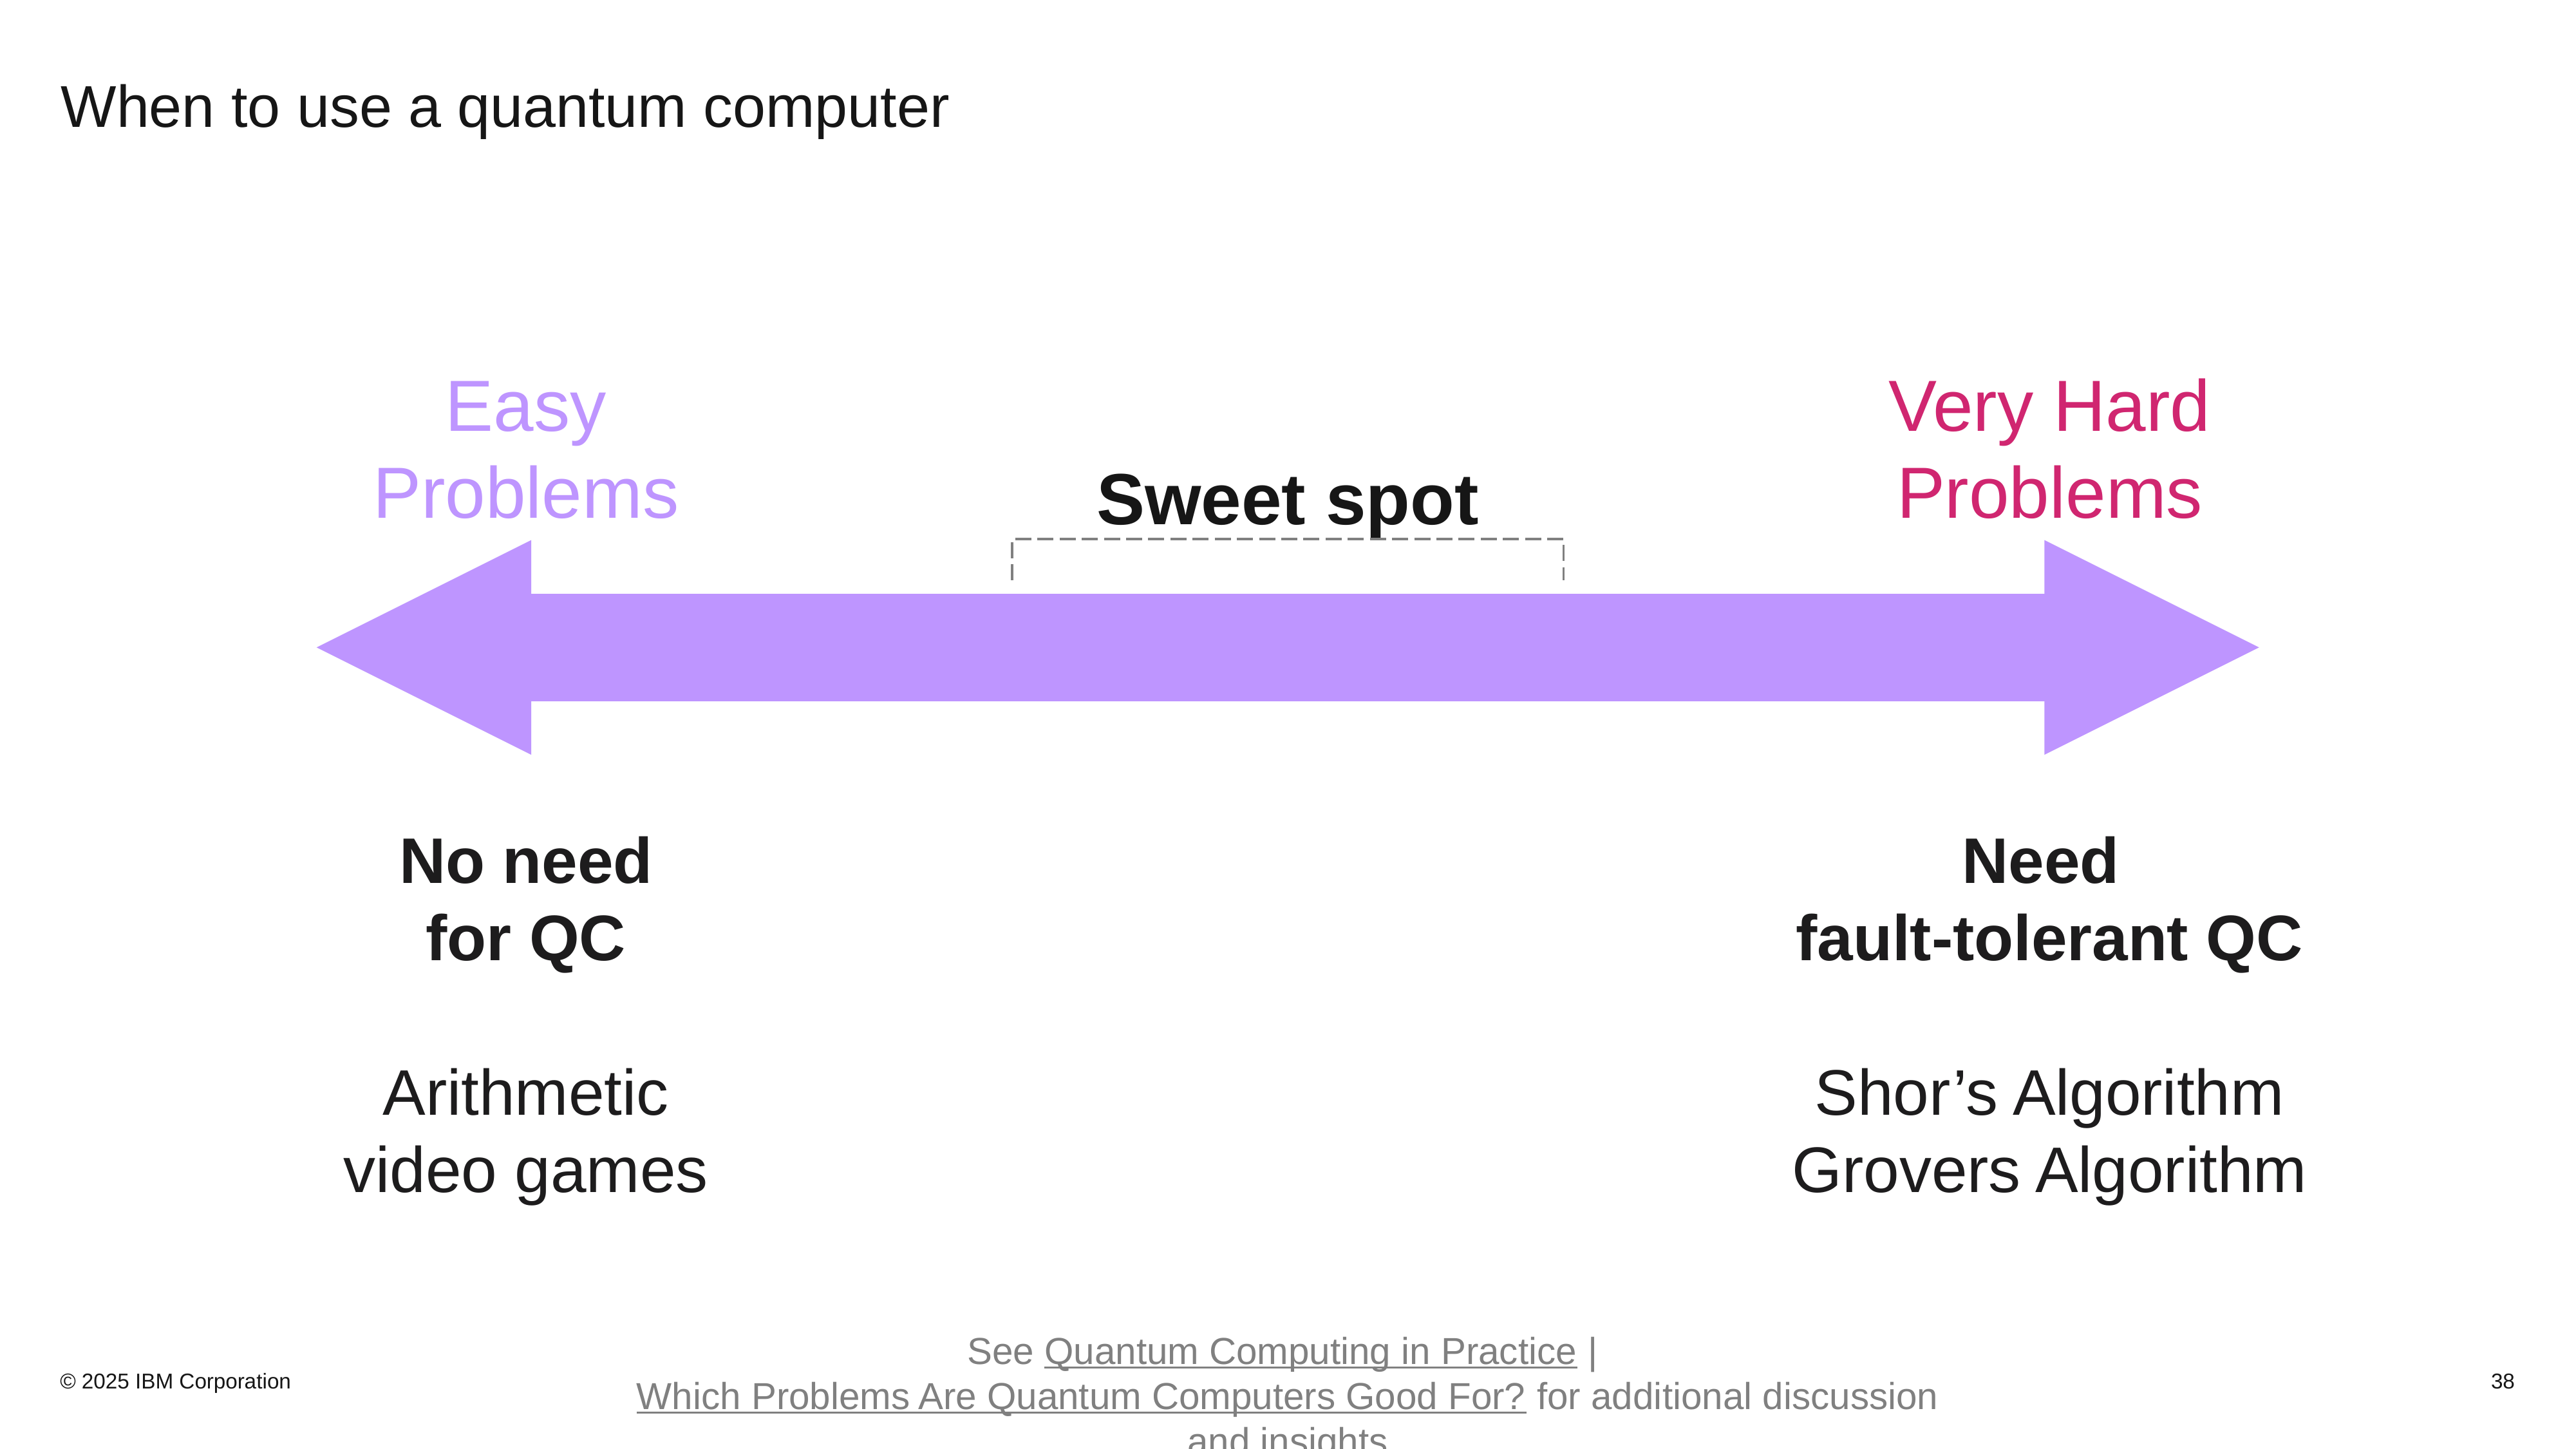

# When to use a quantum computer
Slide ID: 547

Sweet spot
Easy Problems
Very Hard Problems
No need
for QC

Arithmetic
video games
Need
fault-tolerant QC

Shor’s Algorithm
Grovers Algorithm
See Quantum Computing in Practice | Which Problems Are Quantum Computers Good For? for additional discussion and insights

© 2025 IBM Corporation
38